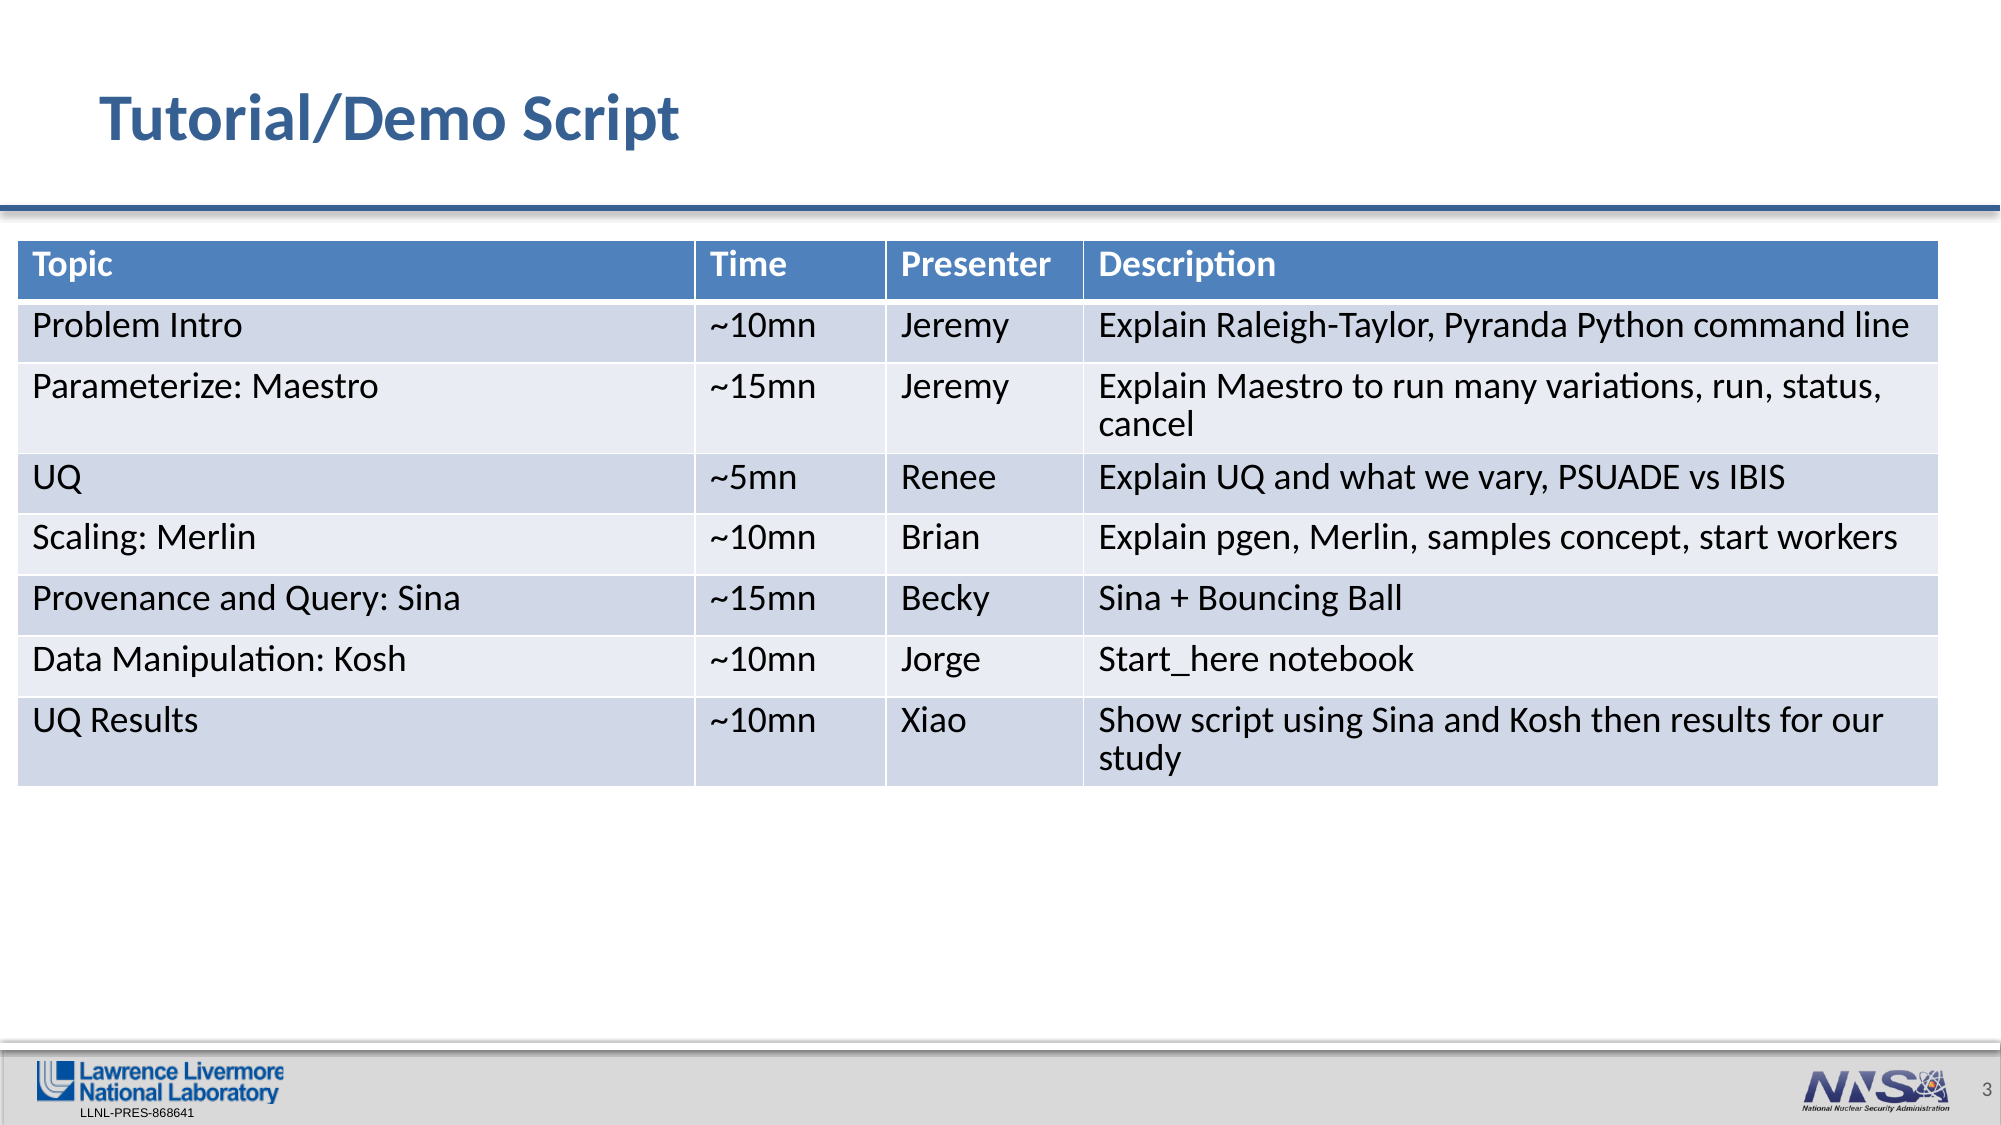

# Tutorial/Demo Script
| Topic | Time | Presenter | Description |
| --- | --- | --- | --- |
| Problem Intro | ~10mn | Jeremy | Explain Raleigh-Taylor, Pyranda Python command line |
| Parameterize: Maestro | ~15mn | Jeremy | Explain Maestro to run many variations, run, status, cancel |
| UQ | ~5mn | Renee | Explain UQ and what we vary, PSUADE vs IBIS |
| Scaling: Merlin | ~10mn | Brian | Explain pgen, Merlin, samples concept, start workers |
| Provenance and Query: Sina | ~15mn | Becky | Sina + Bouncing Ball |
| Data Manipulation: Kosh | ~10mn | Jorge | Start\_here notebook |
| UQ Results | ~10mn | Xiao | Show script using Sina and Kosh then results for our study |